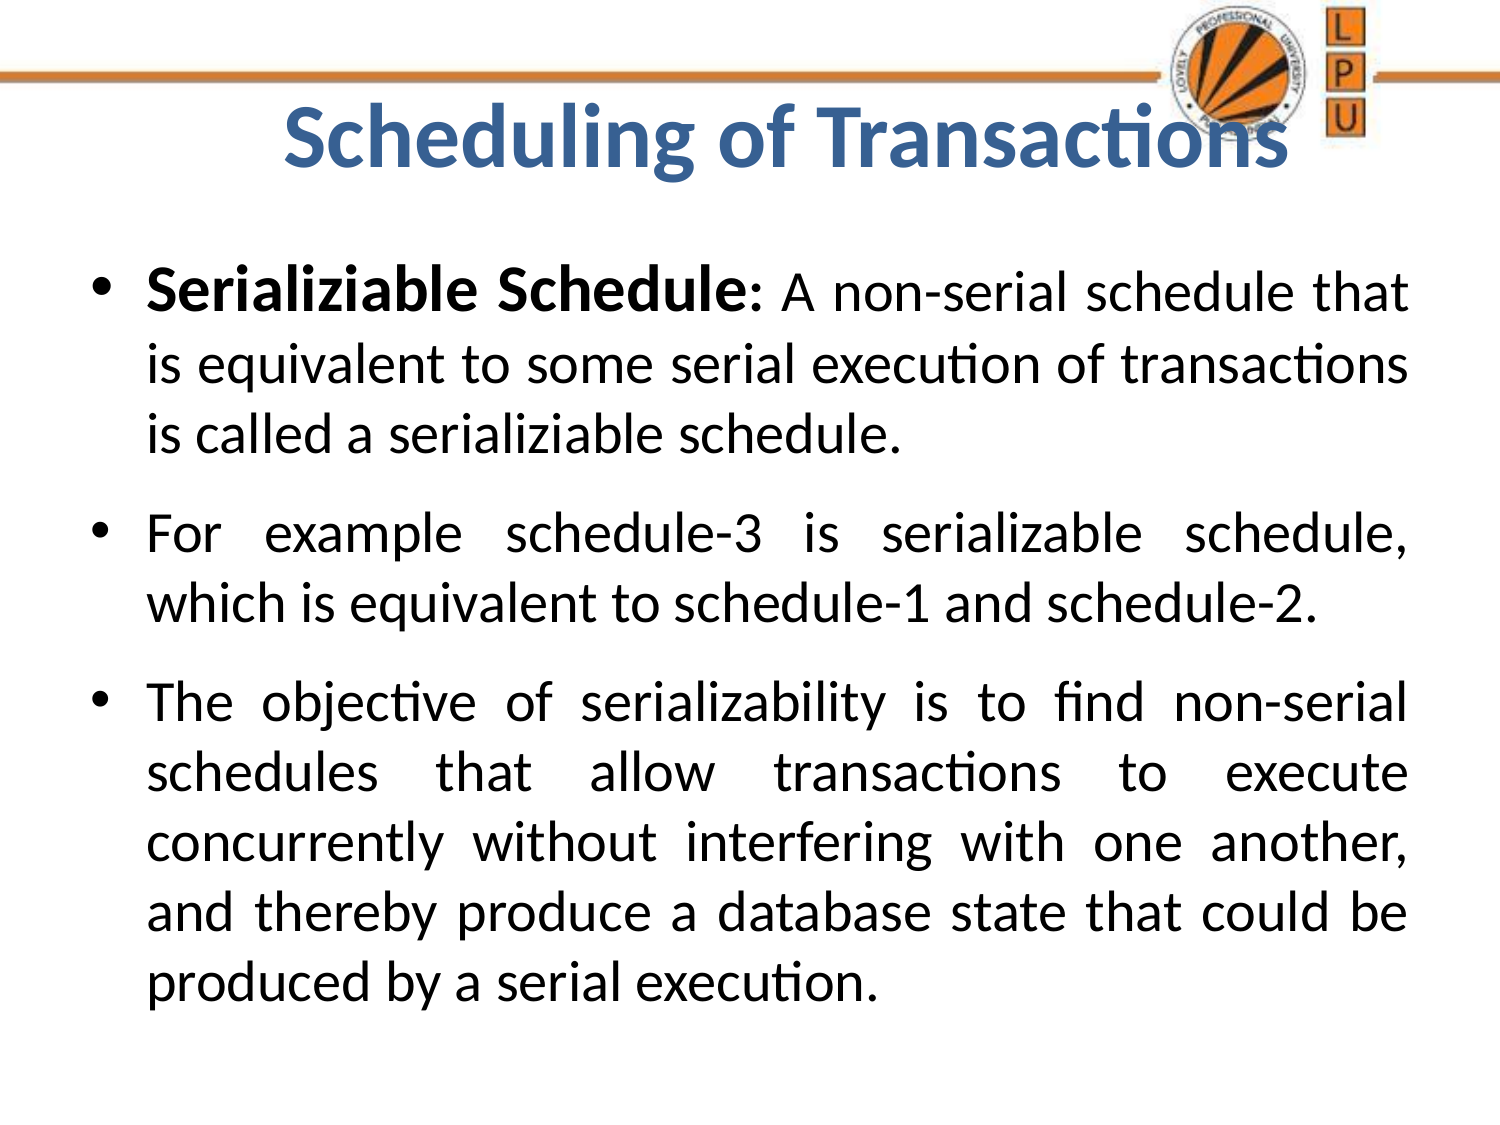

# Scheduling of Transactions
Serializiable Schedule: A non-serial schedule that is equivalent to some serial execution of transactions is called a serializiable schedule.
For example schedule-3 is serializable schedule, which is equivalent to schedule-1 and schedule-2.
The objective of serializability is to find non-serial schedules that allow transactions to execute concurrently without interfering with one another, and thereby produce a database state that could be produced by a serial execution.